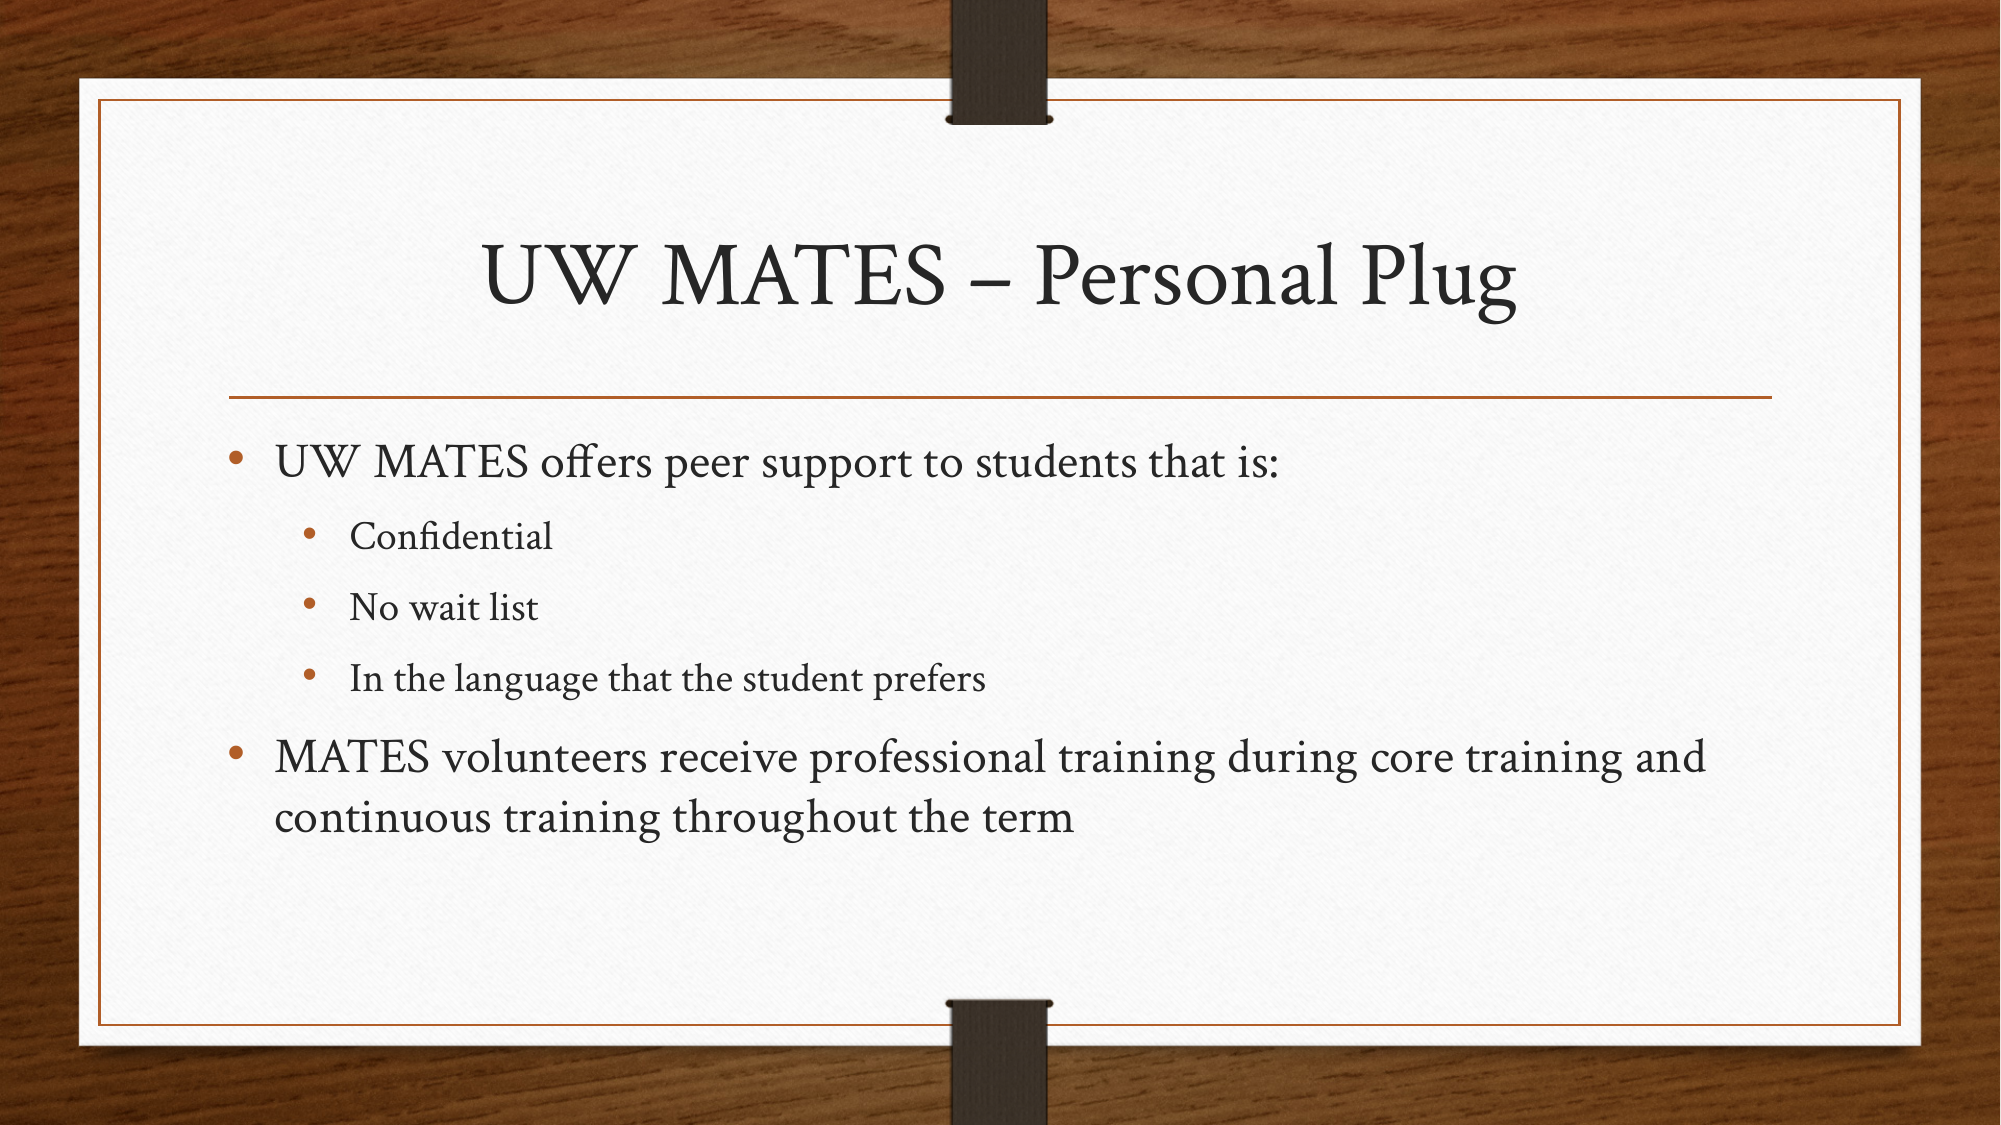

# UW MATES – Personal Plug
UW MATES offers peer support to students that is:
Confidential
No wait list
In the language that the student prefers
MATES volunteers receive professional training during core training and continuous training throughout the term